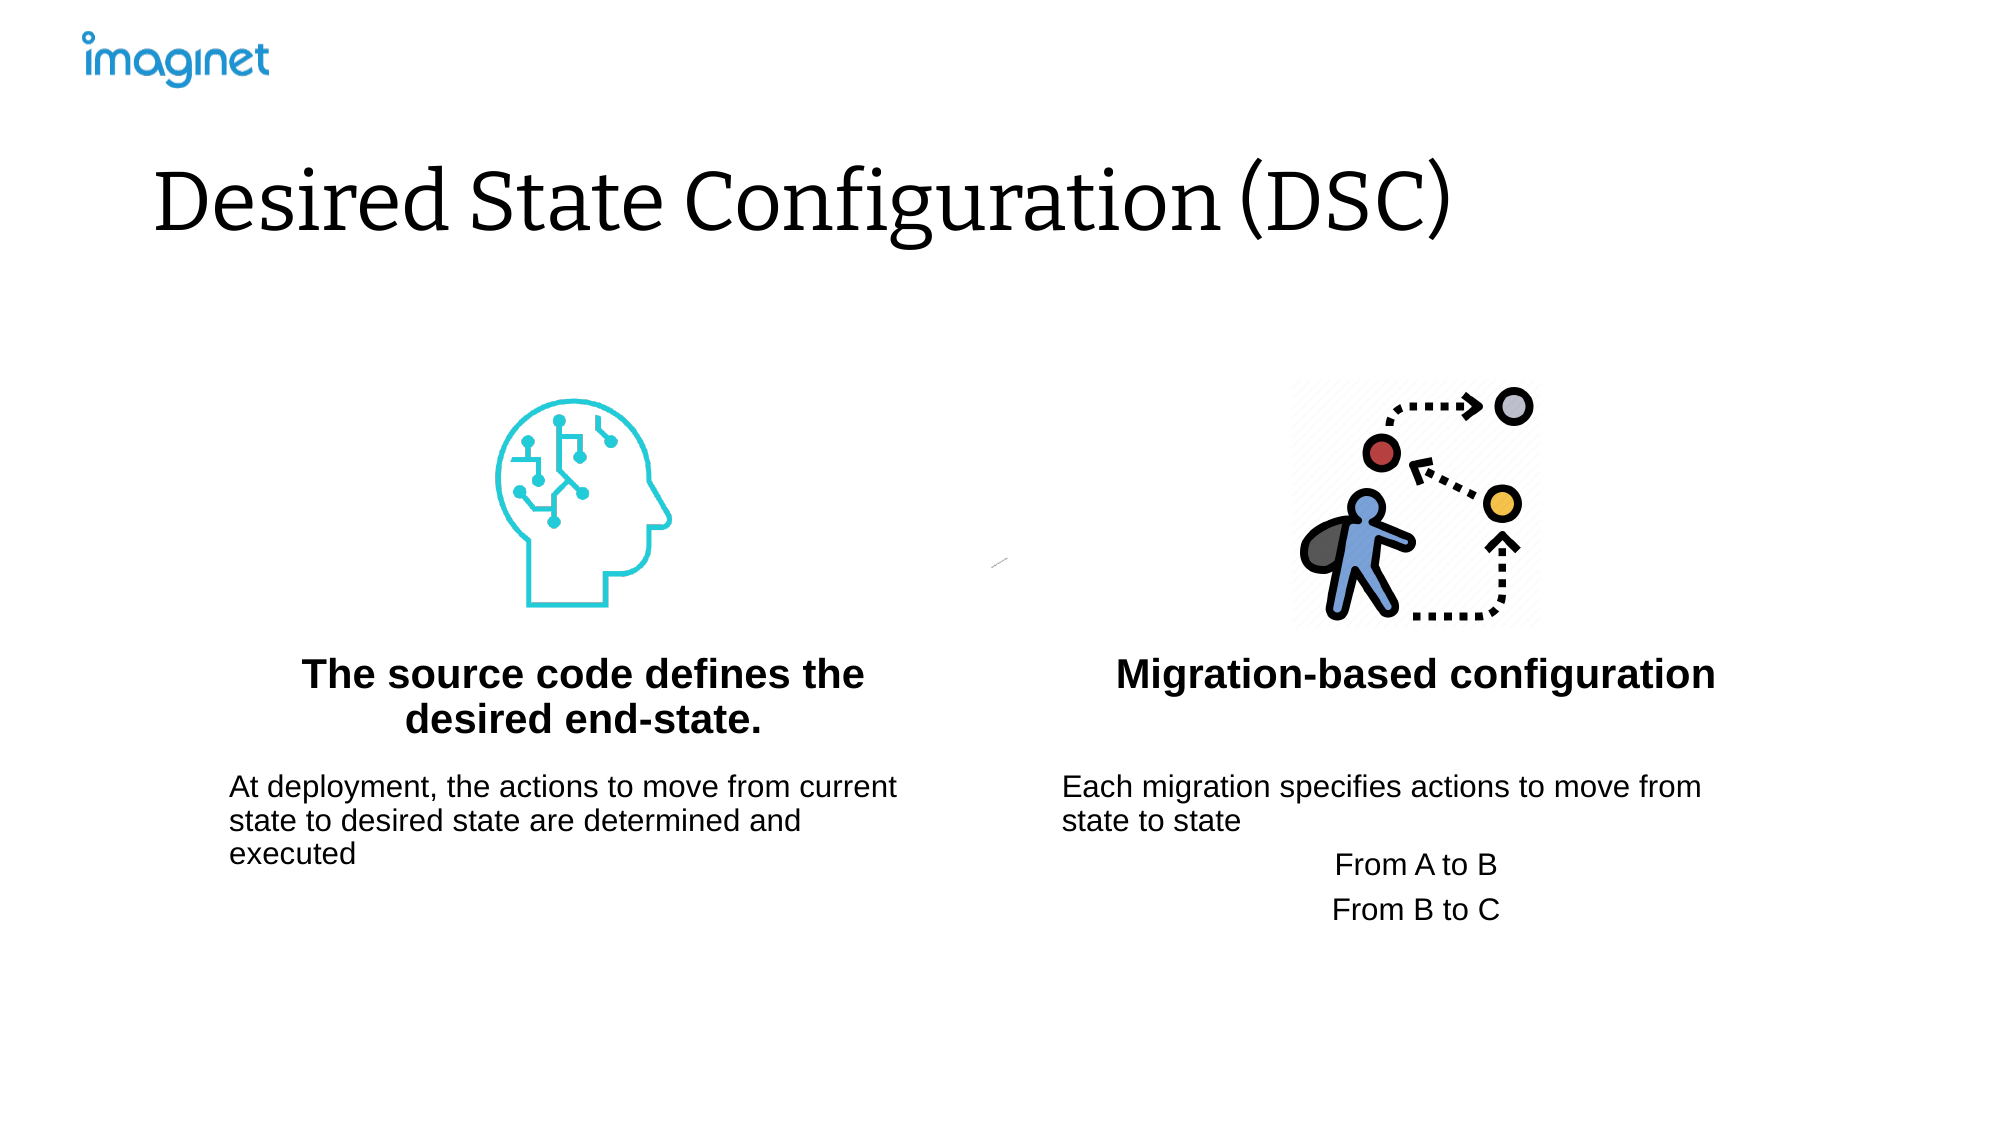

# Desired State Configuration (DSC)
The source code defines the desired end-state.
At deployment, the actions to move from current state to desired state are determined and executed
Migration-based configuration
Each migration specifies actions to move from state to state
From A to B
From B to C